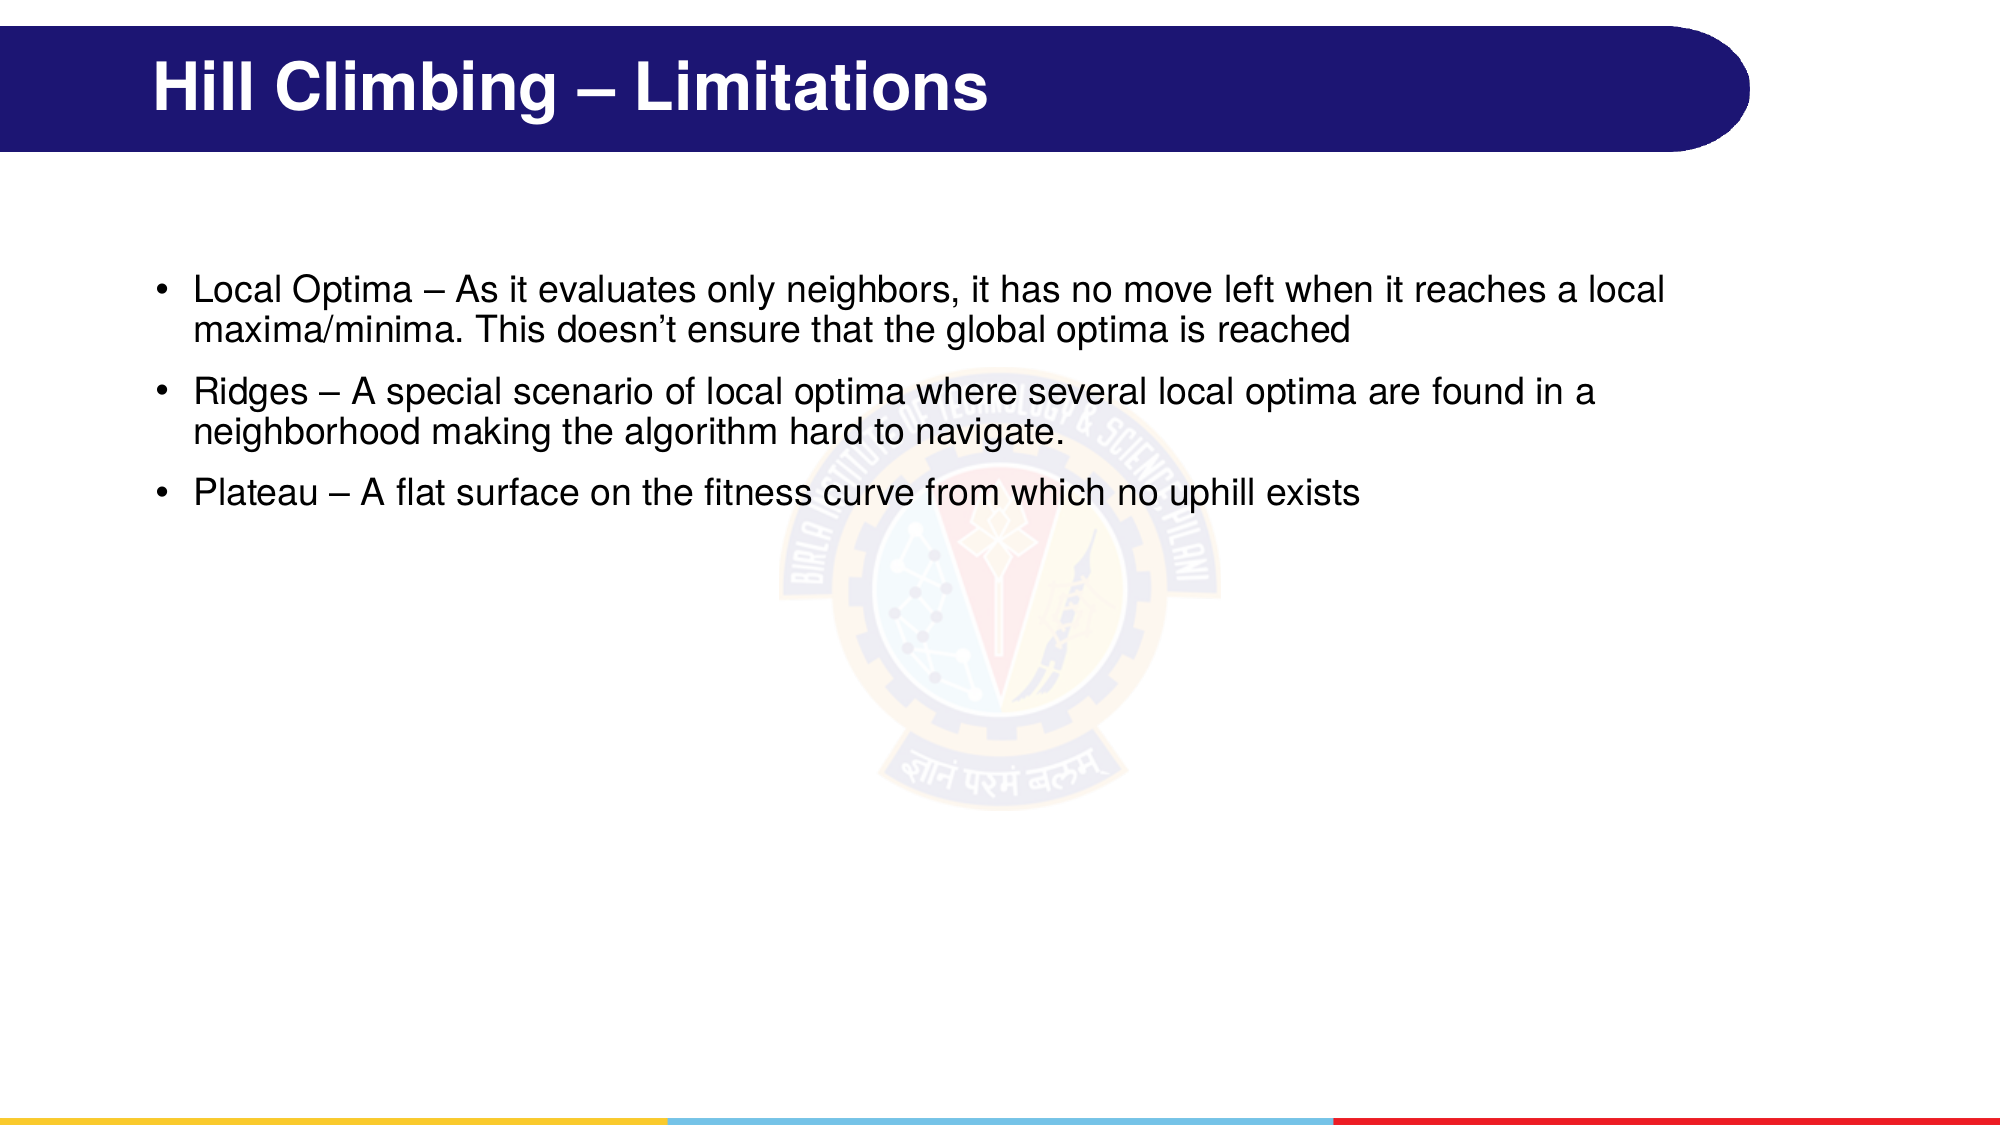

# Hill Climbing – Limitations

Local Optima – As it evaluates only neighbors, it has no move left when it reaches a local maxima/minima. This doesn’t ensure that the global optima is reached
Ridges – A special scenario of local optima where several local optima are found in a neighborhood making the algorithm hard to navigate.
Plateau – A flat surface on the fitness curve from which no uphill exists